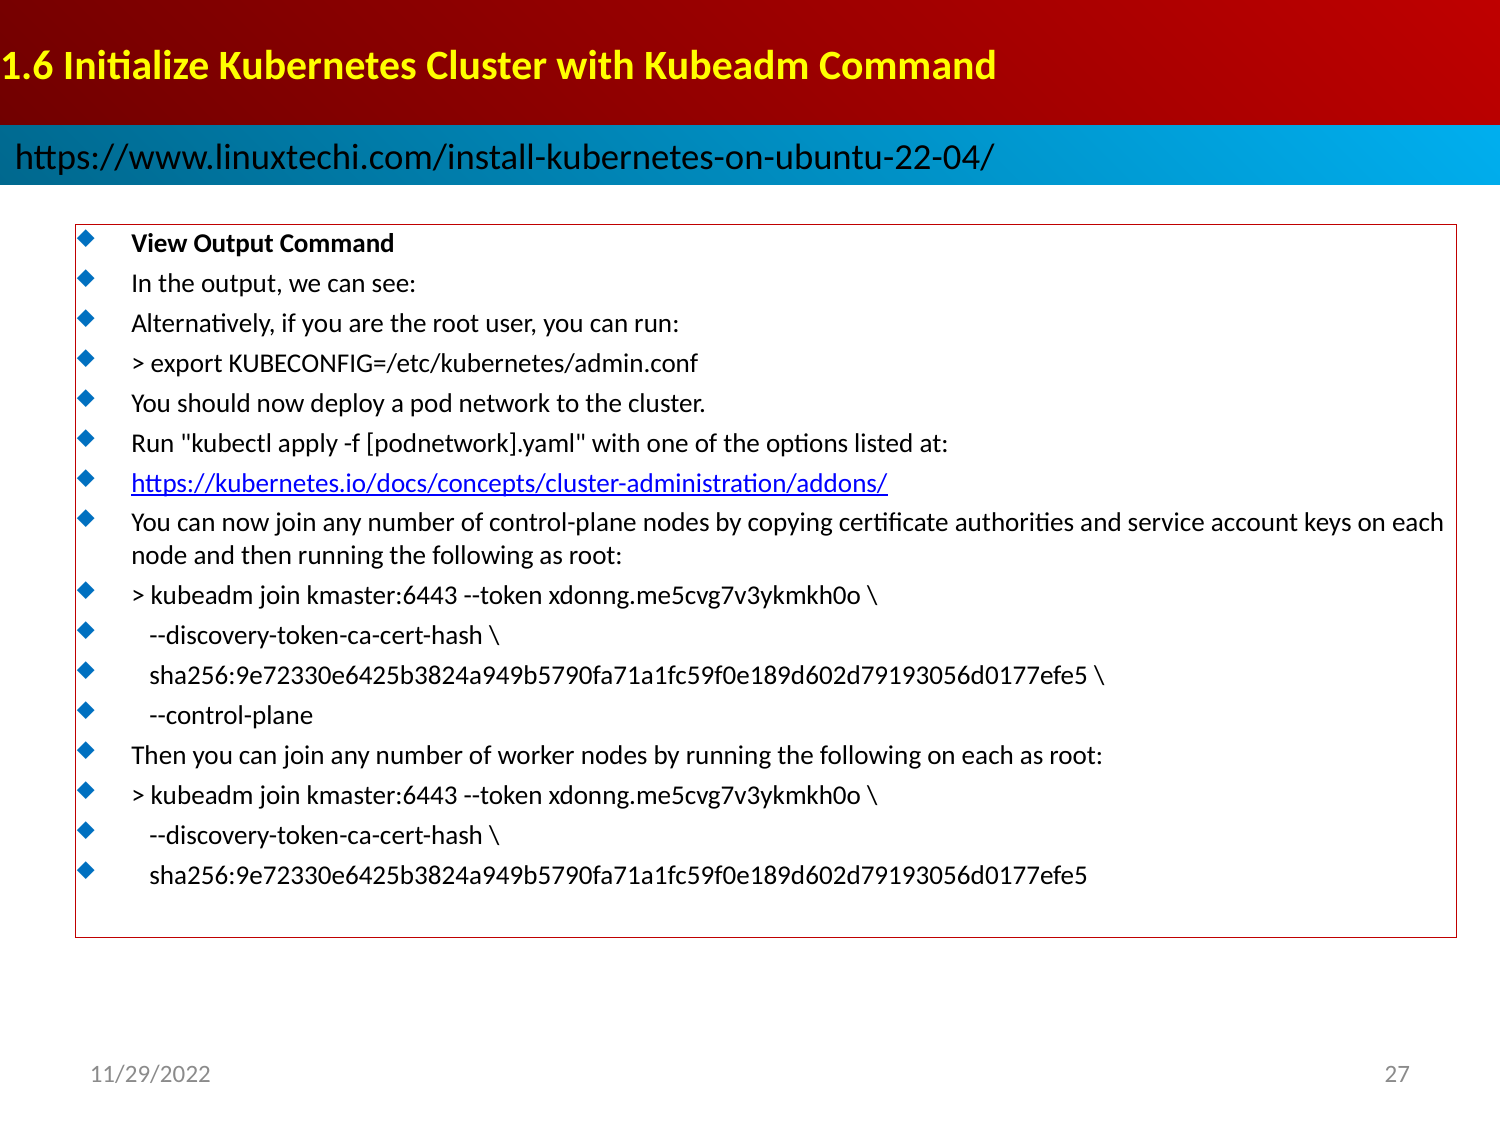

# 1.6 Initialize Kubernetes Cluster with Kubeadm Command
https://www.linuxtechi.com/install-kubernetes-on-ubuntu-22-04/
View Output Command
In the output, we can see:
Alternatively, if you are the root user, you can run:
> export KUBECONFIG=/etc/kubernetes/admin.conf
You should now deploy a pod network to the cluster.
Run "kubectl apply -f [podnetwork].yaml" with one of the options listed at:
https://kubernetes.io/docs/concepts/cluster-administration/addons/
You can now join any number of control-plane nodes by copying certificate authorities and service account keys on each node and then running the following as root:
> kubeadm join kmaster:6443 --token xdonng.me5cvg7v3ykmkh0o \
   --discovery-token-ca-cert-hash \
   sha256:9e72330e6425b3824a949b5790fa71a1fc59f0e189d602d79193056d0177efe5 \
   --control-plane
Then you can join any number of worker nodes by running the following on each as root:
> kubeadm join kmaster:6443 --token xdonng.me5cvg7v3ykmkh0o \
   --discovery-token-ca-cert-hash \
   sha256:9e72330e6425b3824a949b5790fa71a1fc59f0e189d602d79193056d0177efe5
11/29/2022
27